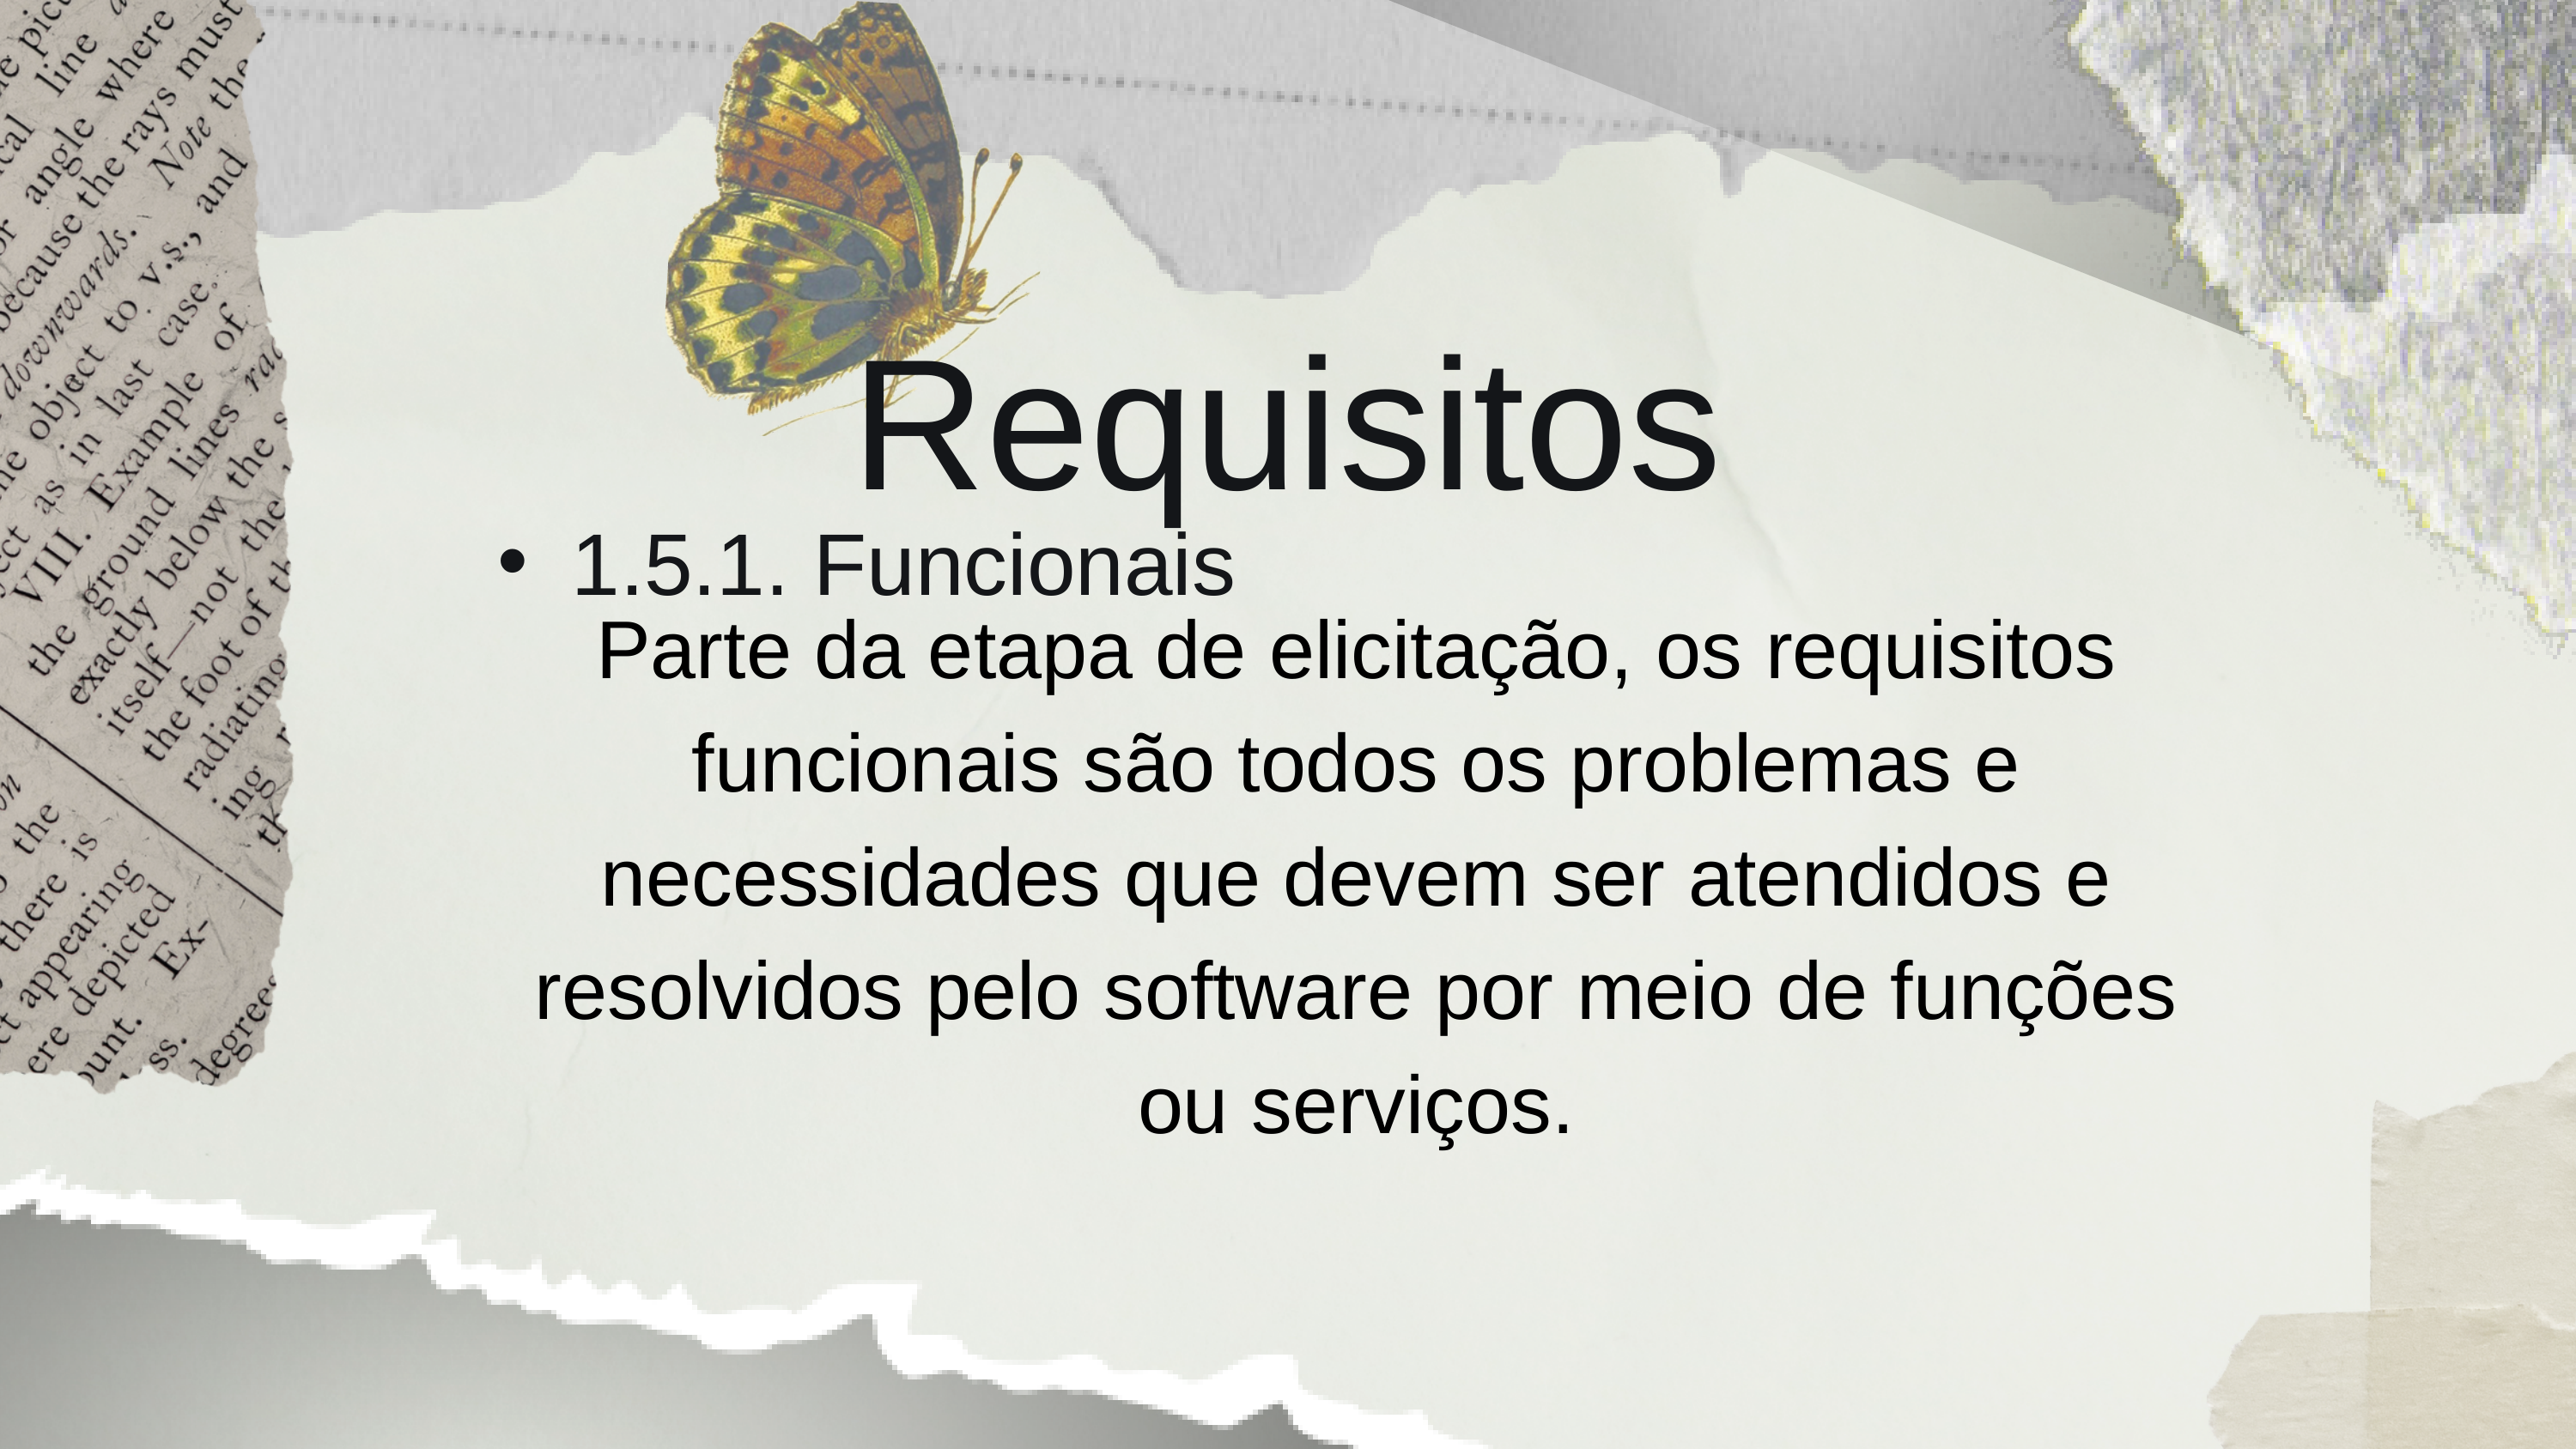

Requisitos
1.5.1. Funcionais
Parte da etapa de elicitação, os requisitos funcionais são todos os problemas e necessidades que devem ser atendidos e resolvidos pelo software por meio de funções ou serviços.